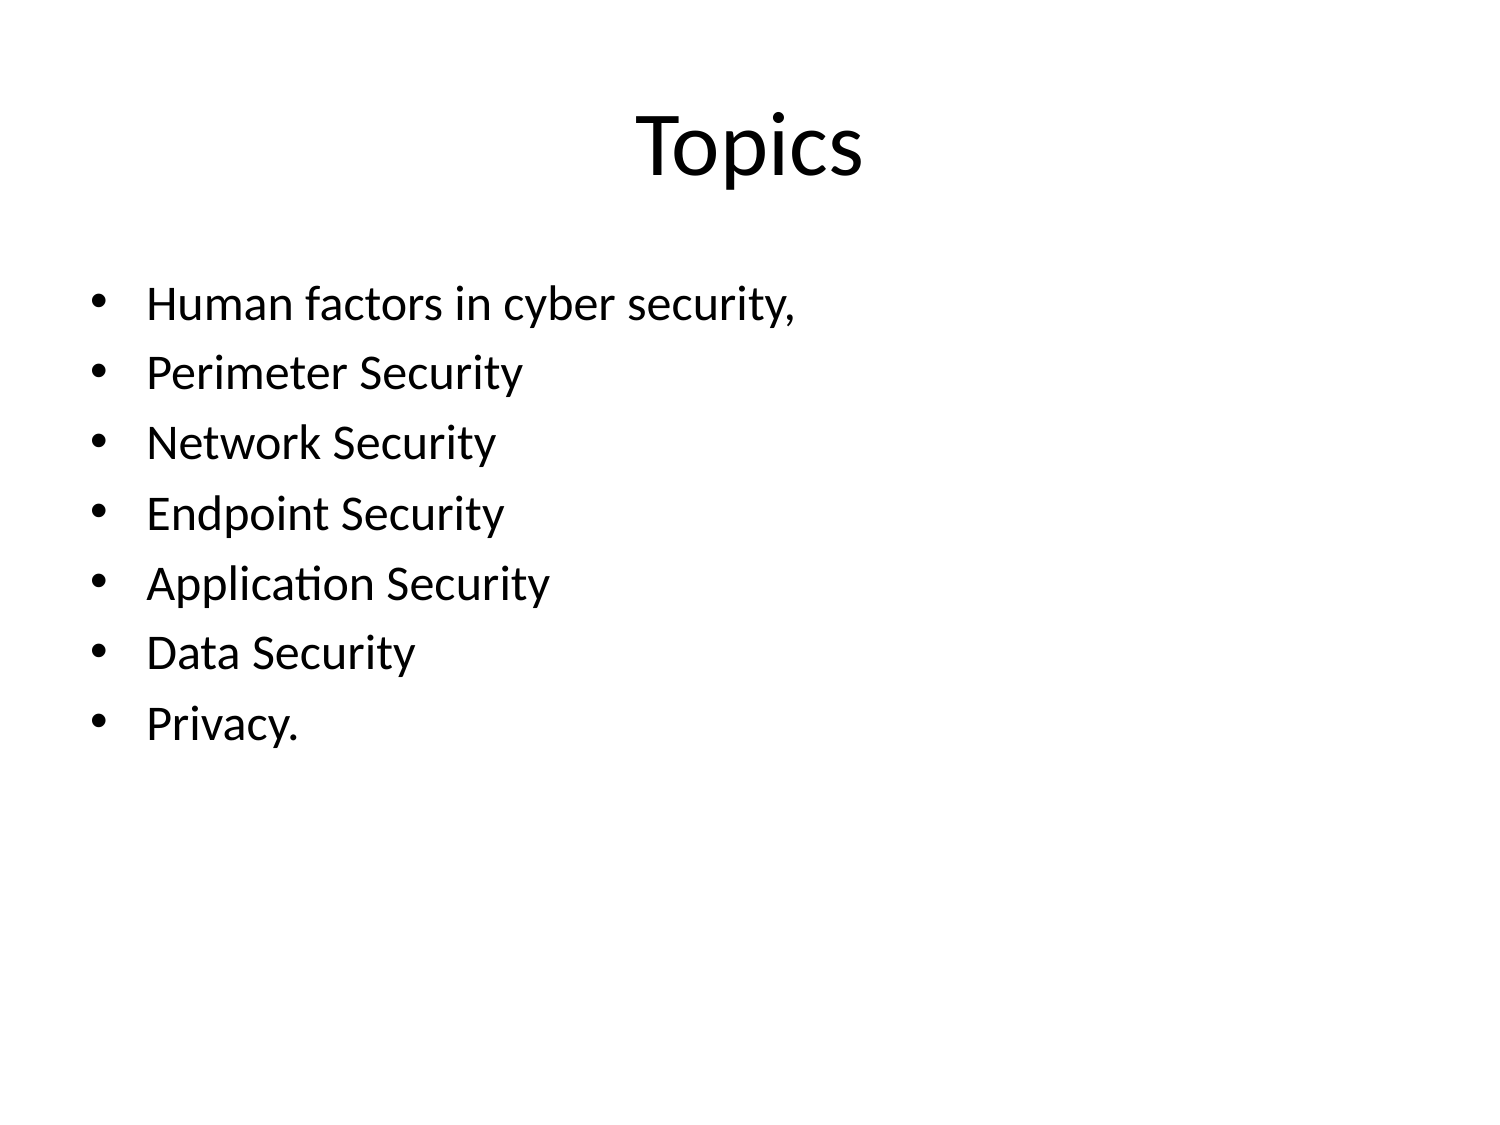

# Topics
Human factors in cyber security,
Perimeter Security
Network Security
Endpoint Security
Application Security
Data Security
Privacy.